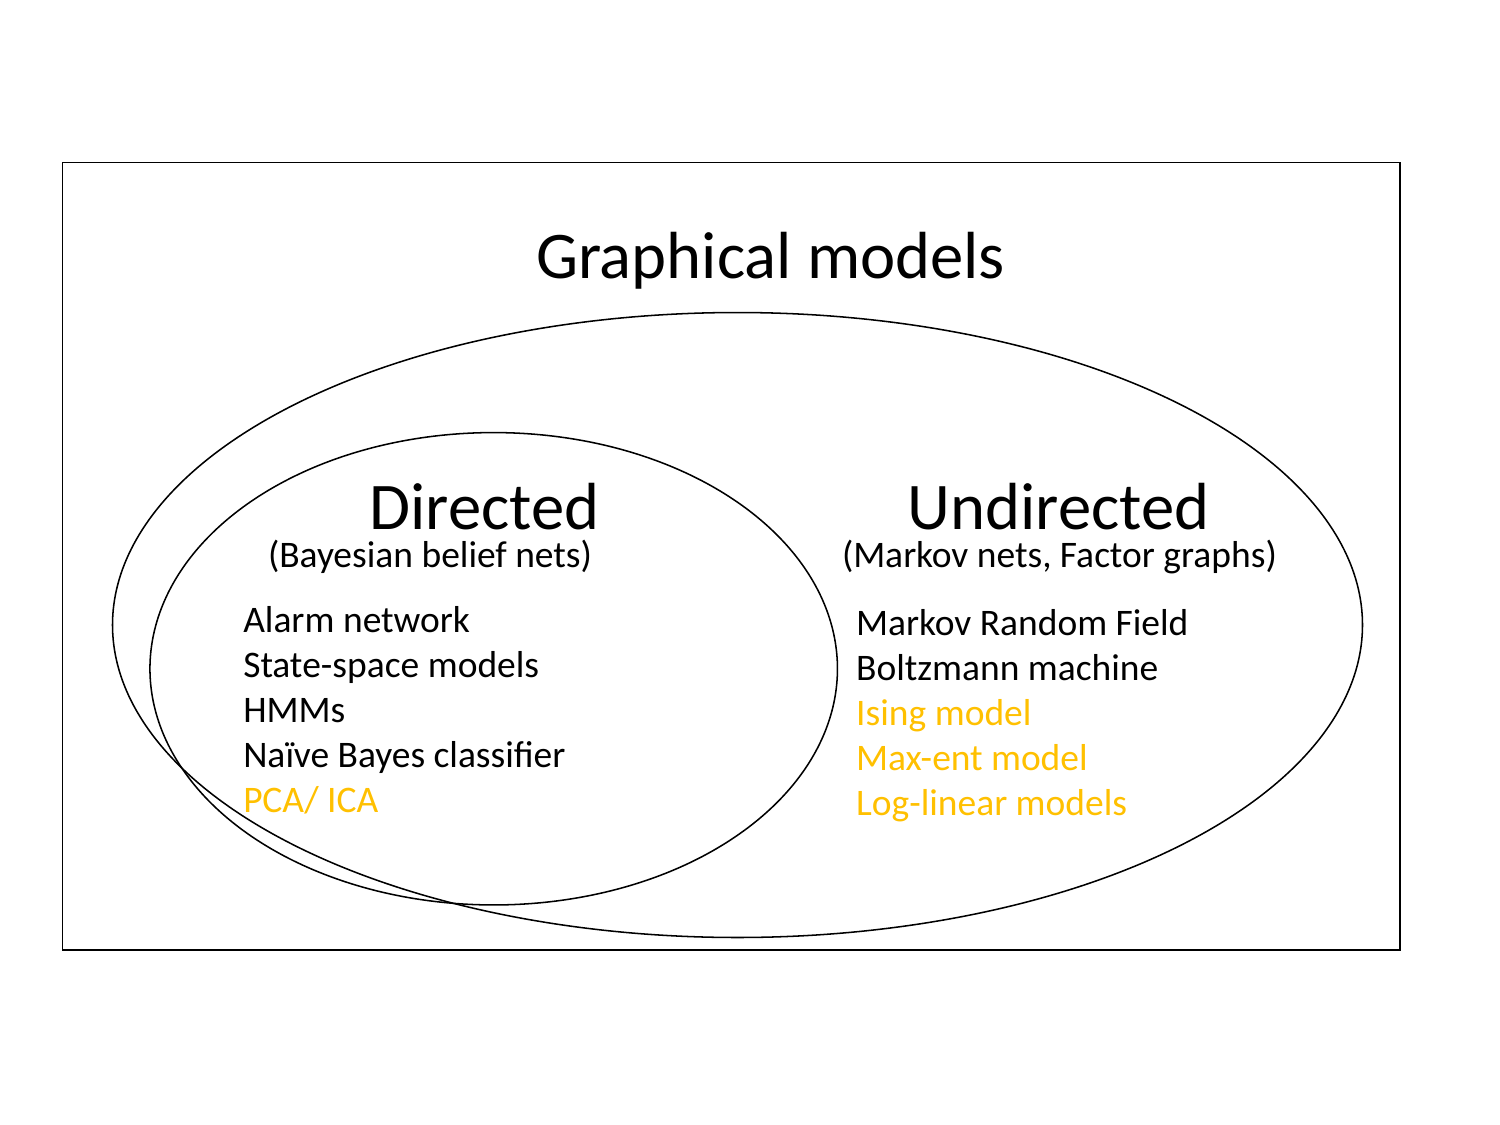

#

Graphical models

Directed
Undirected
(Bayesian belief nets)
(Markov nets, Factor graphs)
Alarm network
State-space models
HMMs
Naïve Bayes classifier
PCA/ ICA
Markov Random Field
Boltzmann machine
Ising model
Max-ent model
Log-linear models